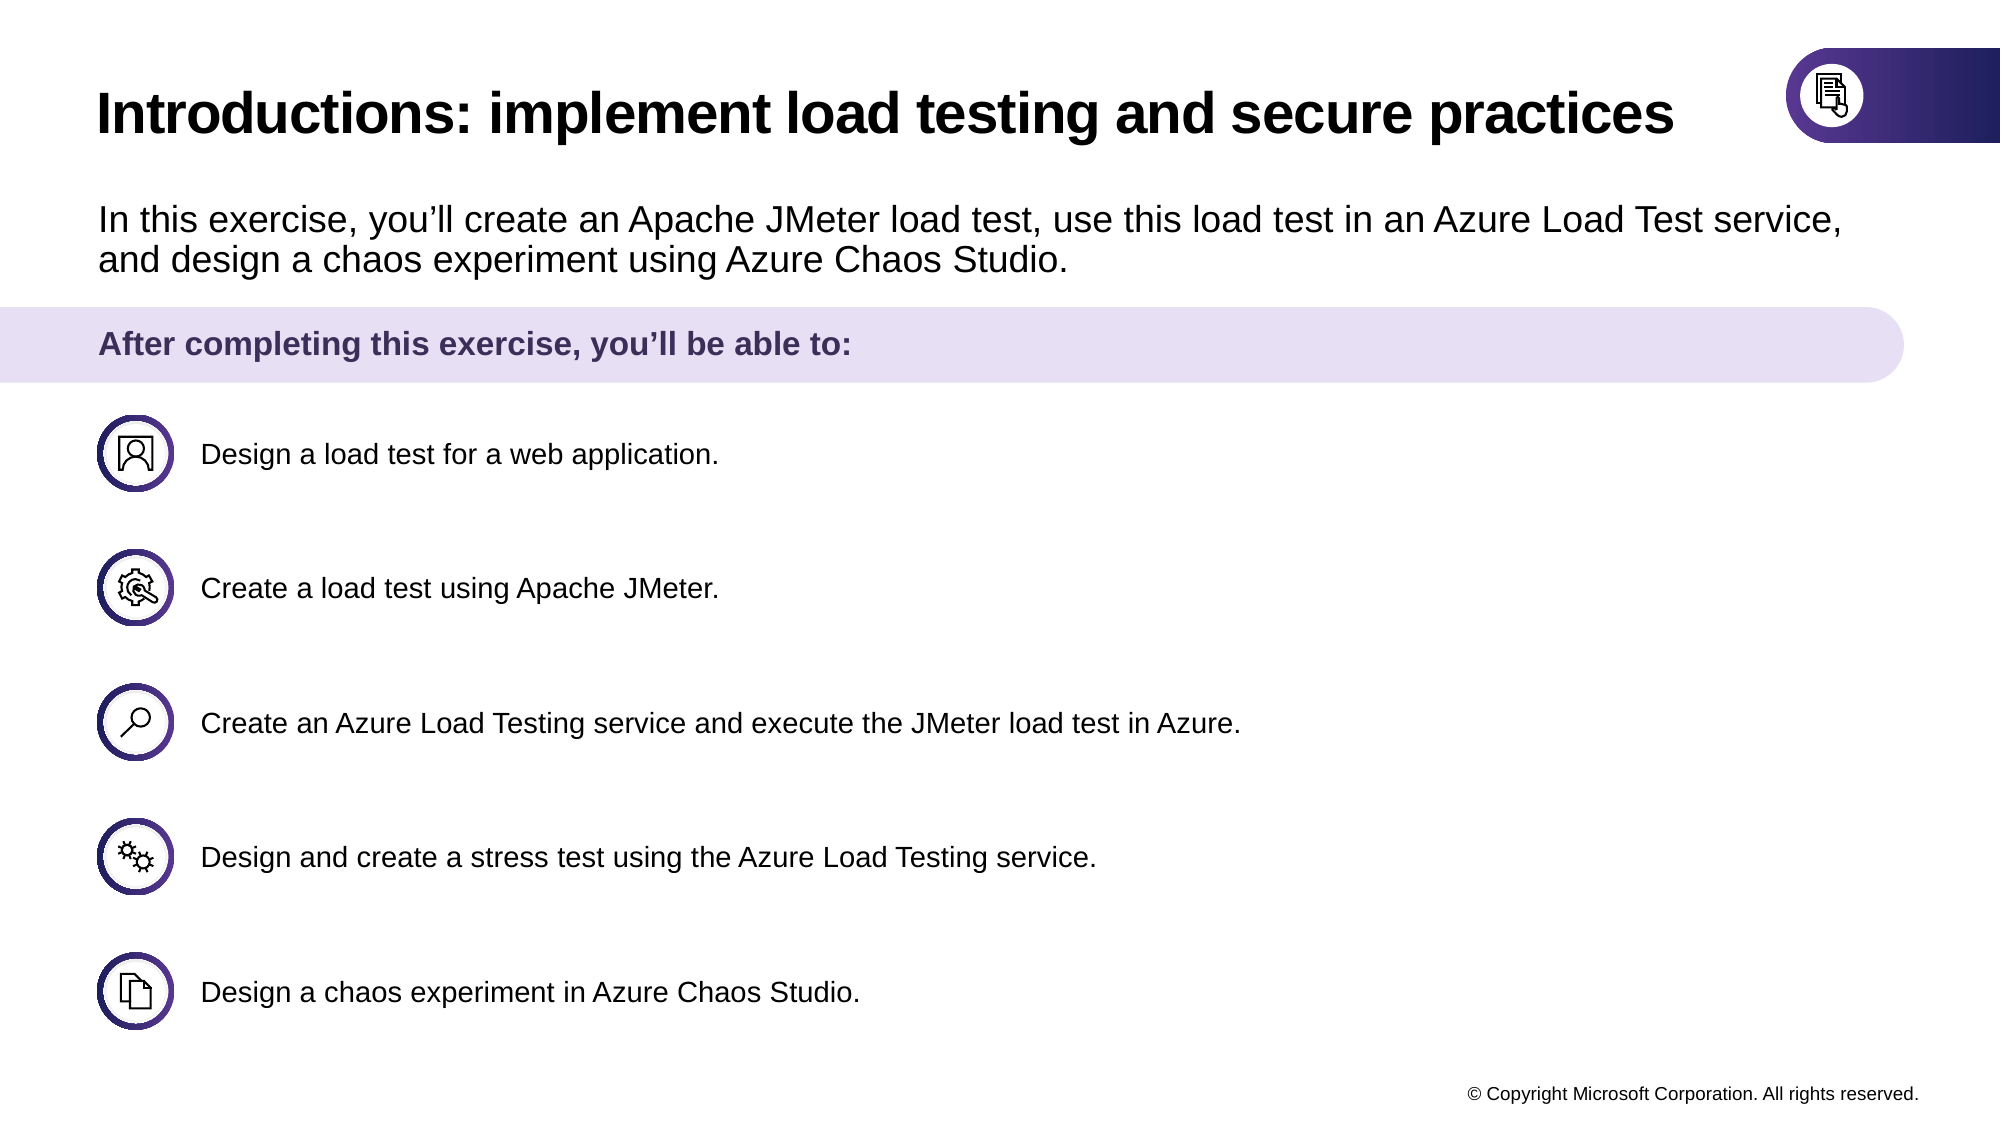

# Introductions: implement load testing and secure practices
In this exercise, you’ll create an Apache JMeter load test, use this load test in an Azure Load Test service, and design a chaos experiment using Azure Chaos Studio.
After completing this exercise, you’ll be able to:

Design a load test for a web application.

Create a load test using Apache JMeter.

Create an Azure Load Testing service and execute the JMeter load test in Azure.

Design and create a stress test using the Azure Load Testing service.

Design a chaos experiment in Azure Chaos Studio.